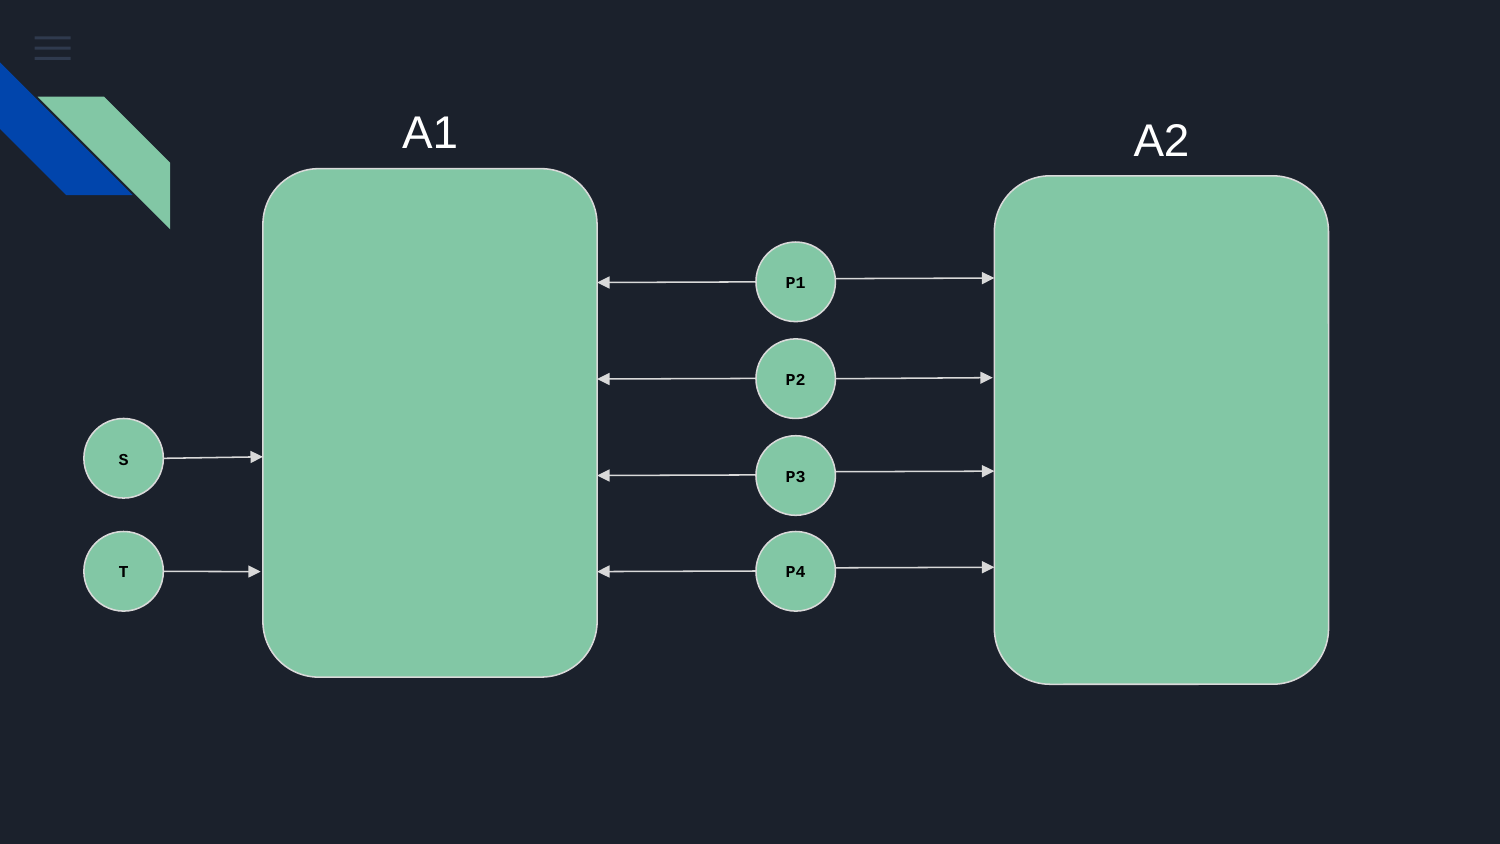

A1
A2

P1
P2
S
P3
T
P4